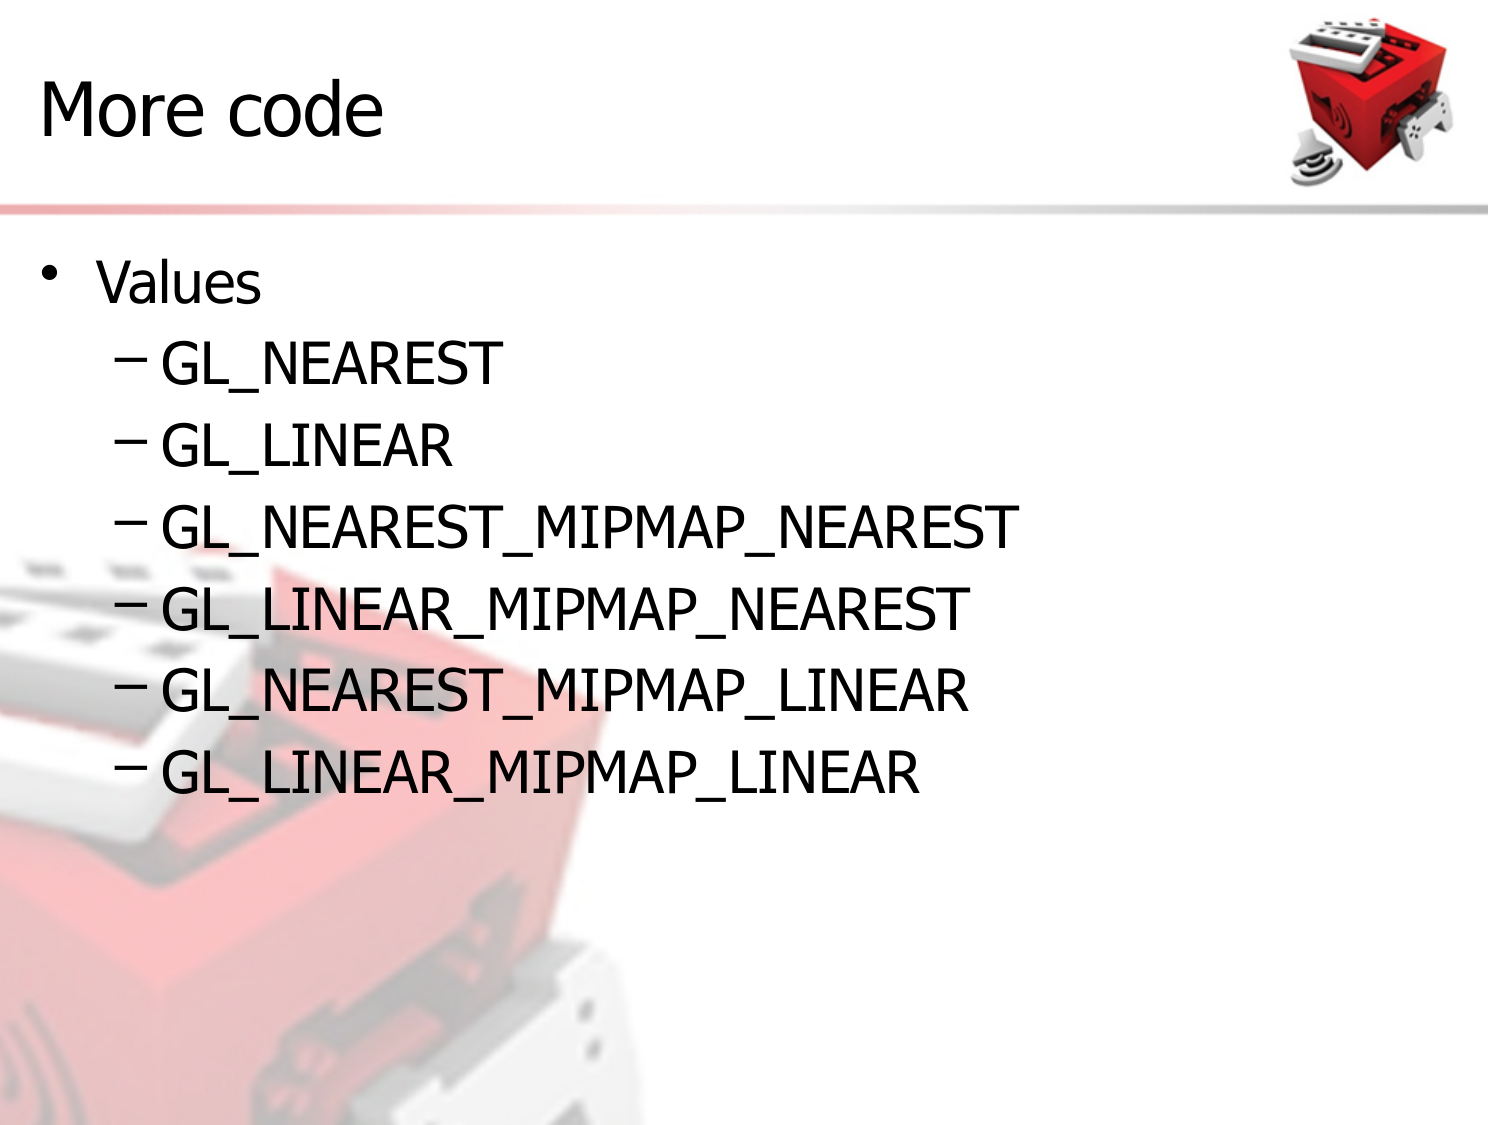

# More code
Values
GL_NEAREST
GL_LINEAR
GL_NEAREST_MIPMAP_NEAREST
GL_LINEAR_MIPMAP_NEAREST
GL_NEAREST_MIPMAP_LINEAR
GL_LINEAR_MIPMAP_LINEAR